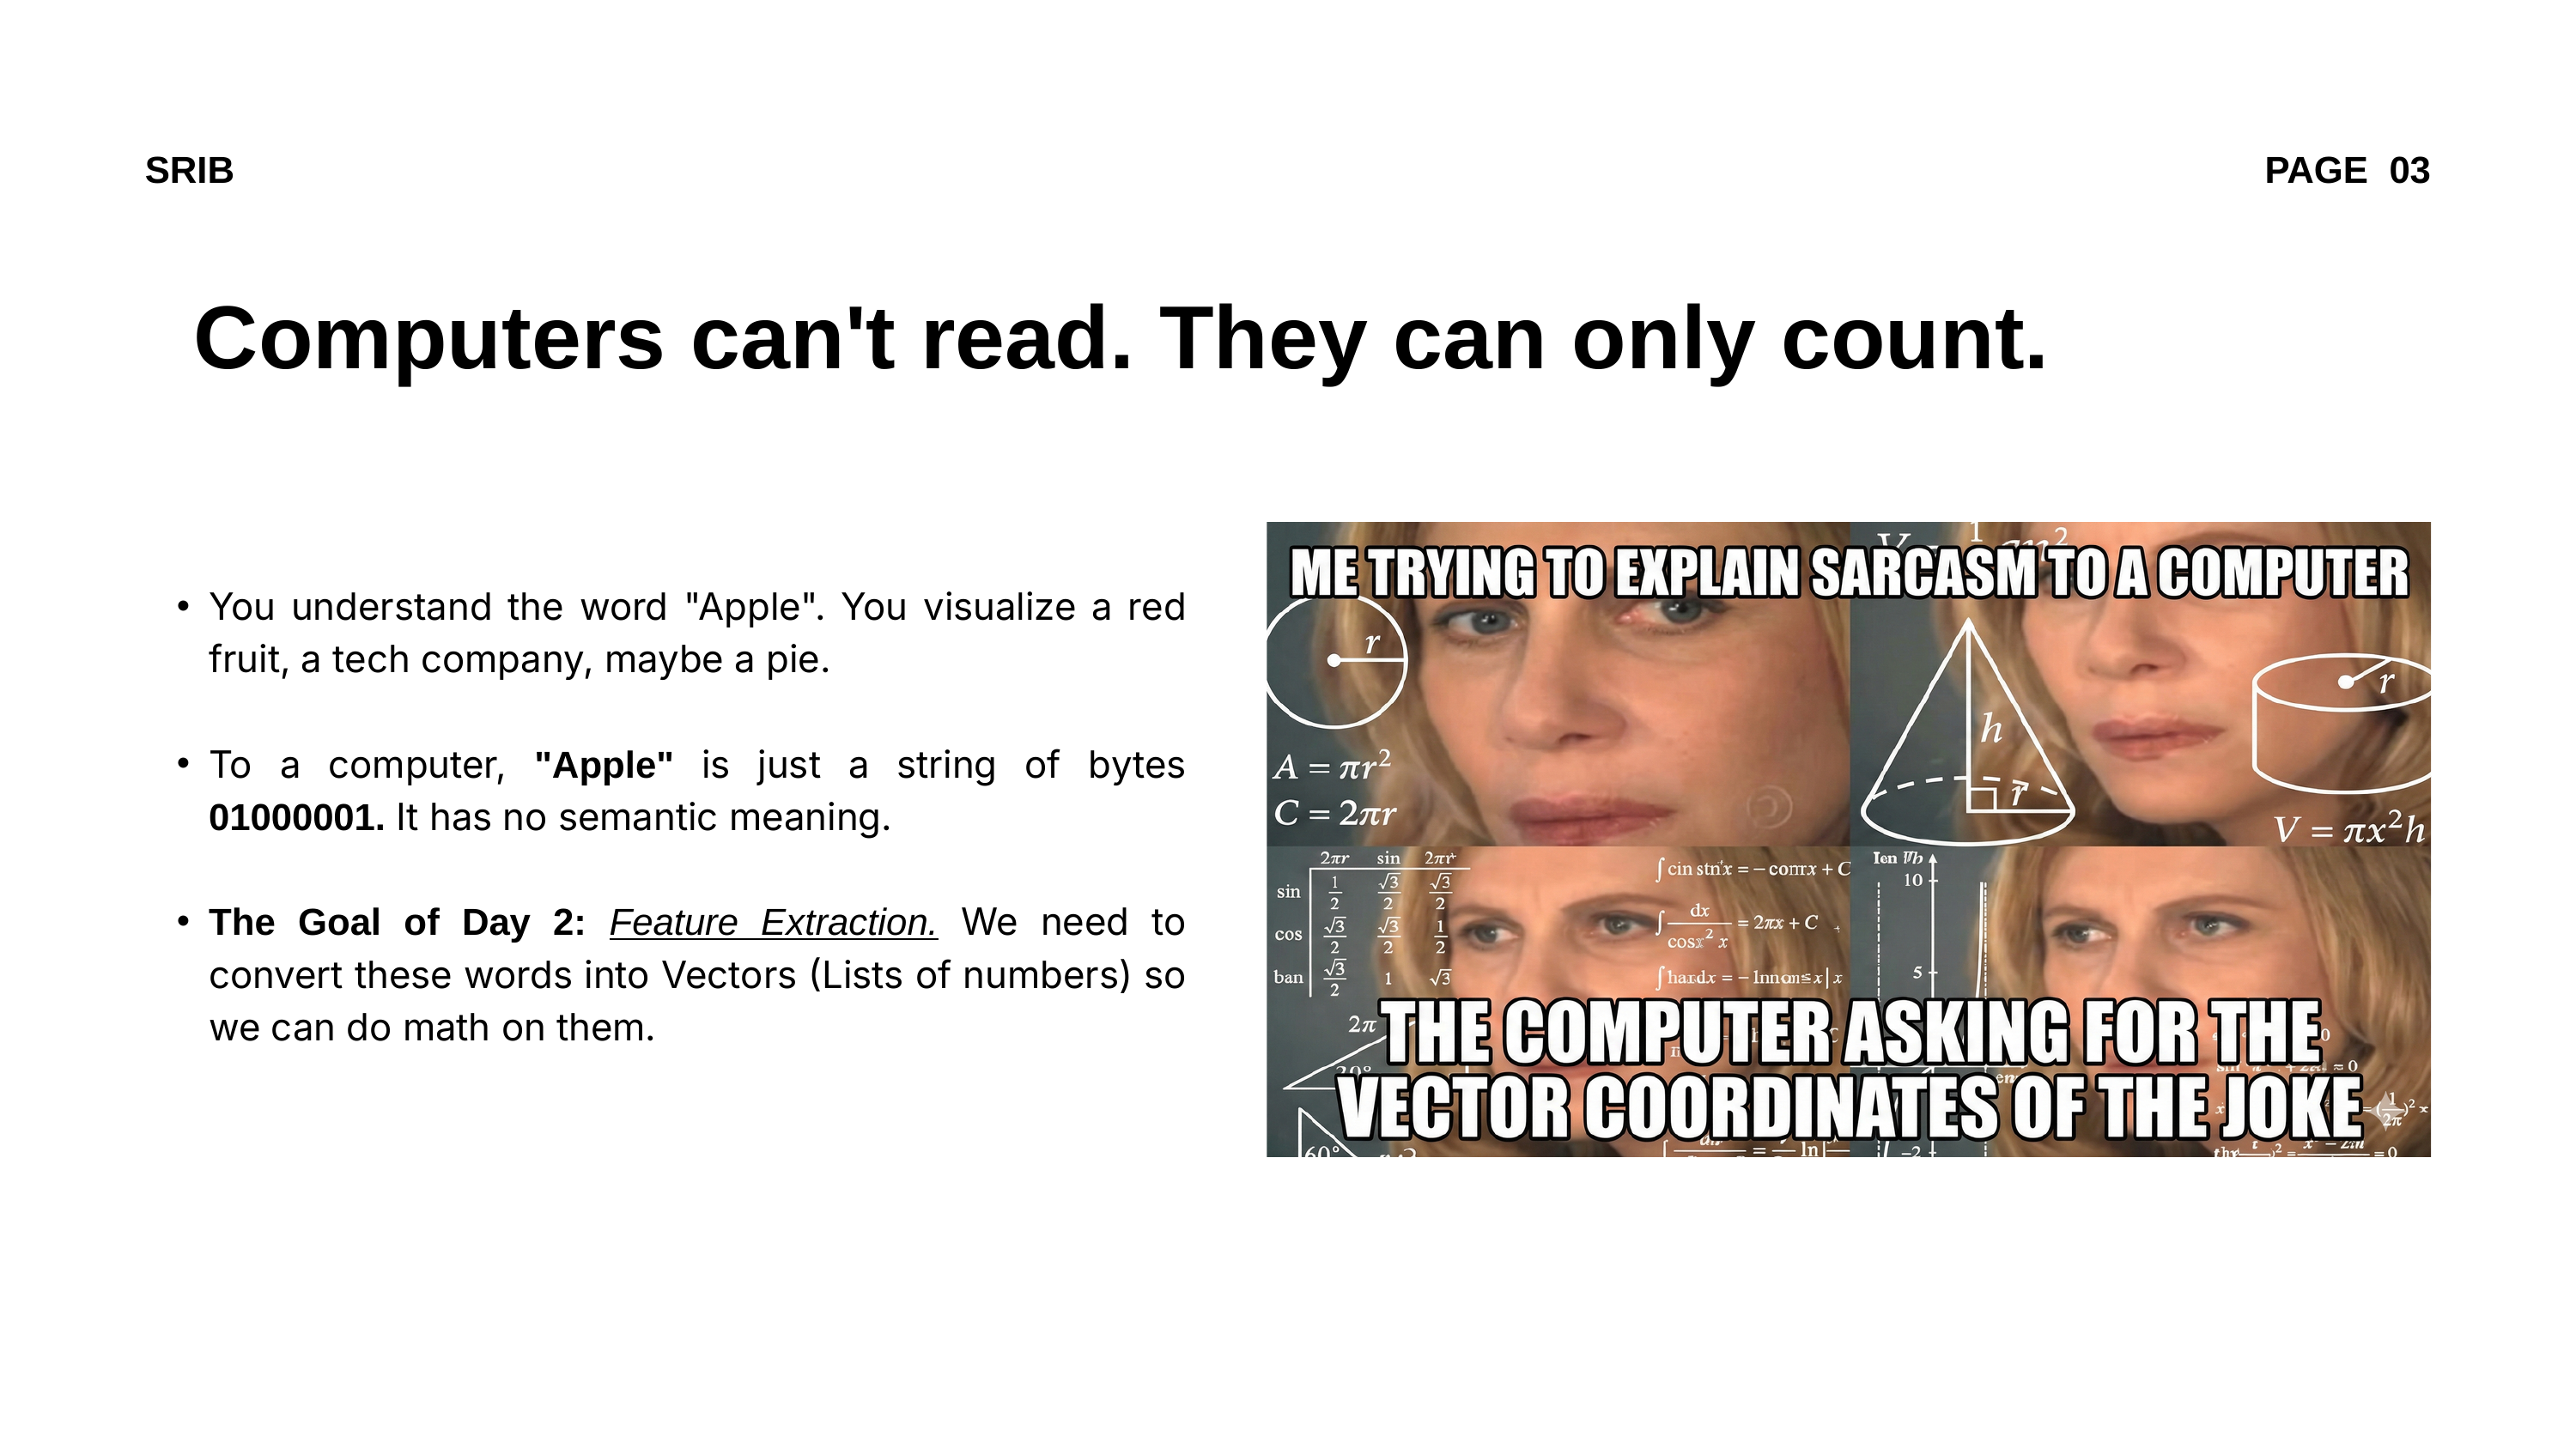

SRIB
PAGE  03
Computers can't read. They can only count.

You understand the word "Apple". You visualize a red fruit, a tech company, maybe a pie.

To a computer, "Apple" is just a string of bytes 01000001. It has no semantic meaning.

The Goal of Day 2: Feature Extraction. We need to convert these words into Vectors (Lists of numbers) so we can do math on them.